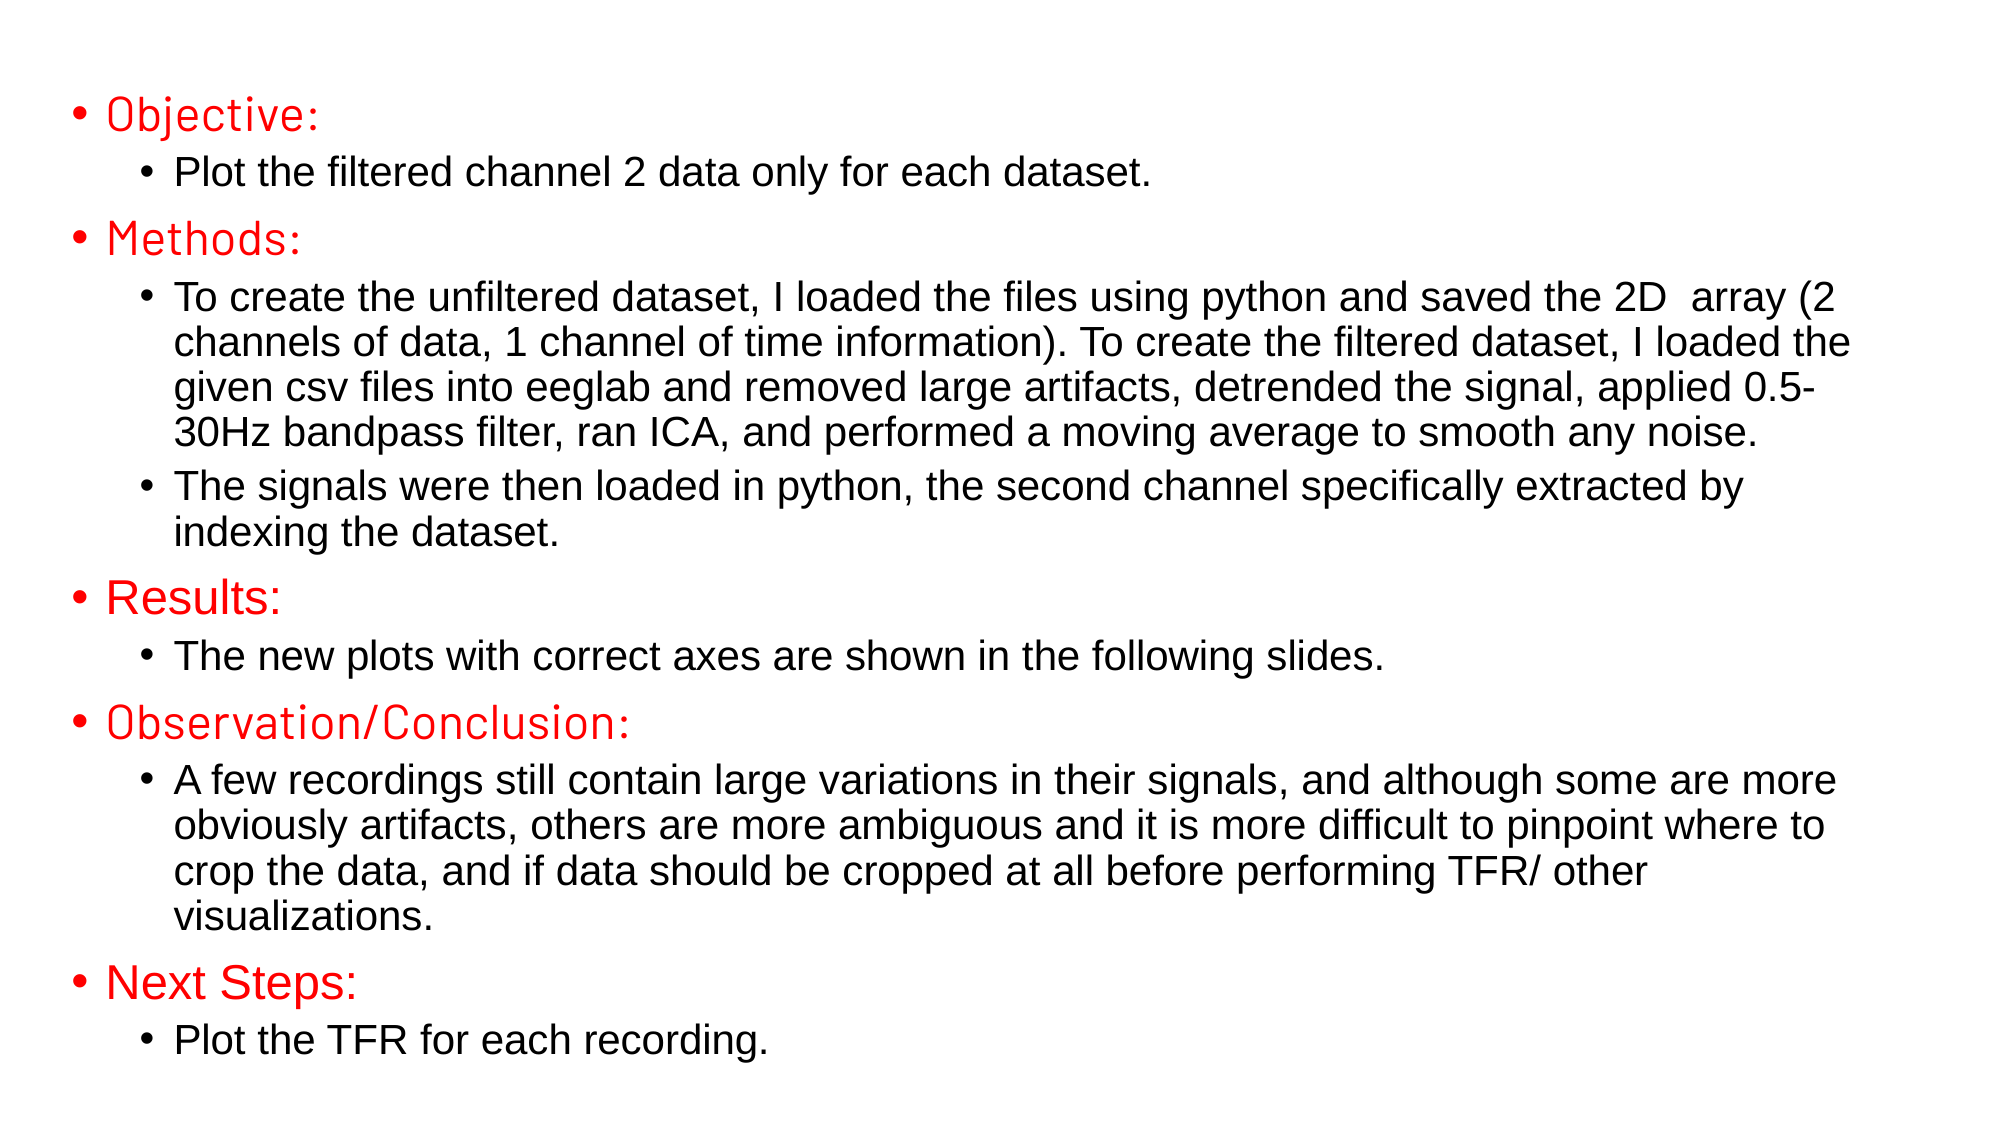

Objective:
Plot the filtered channel 2 data only for each dataset.
Methods:
To create the unfiltered dataset, I loaded the files using python and saved the 2D  array (2 channels of data, 1 channel of time information). To create the filtered dataset, I loaded the given csv files into eeglab and removed large artifacts, detrended the signal, applied 0.5-30Hz bandpass filter, ran ICA, and performed a moving average to smooth any noise.
The signals were then loaded in python, the second channel specifically extracted by indexing the dataset.
Results:
The new plots with correct axes are shown in the following slides.
Observation/Conclusion:
A few recordings still contain large variations in their signals, and although some are more obviously artifacts, others are more ambiguous and it is more difficult to pinpoint where to crop the data, and if data should be cropped at all before performing TFR/ other visualizations.
Next Steps:
Plot the TFR for each recording.